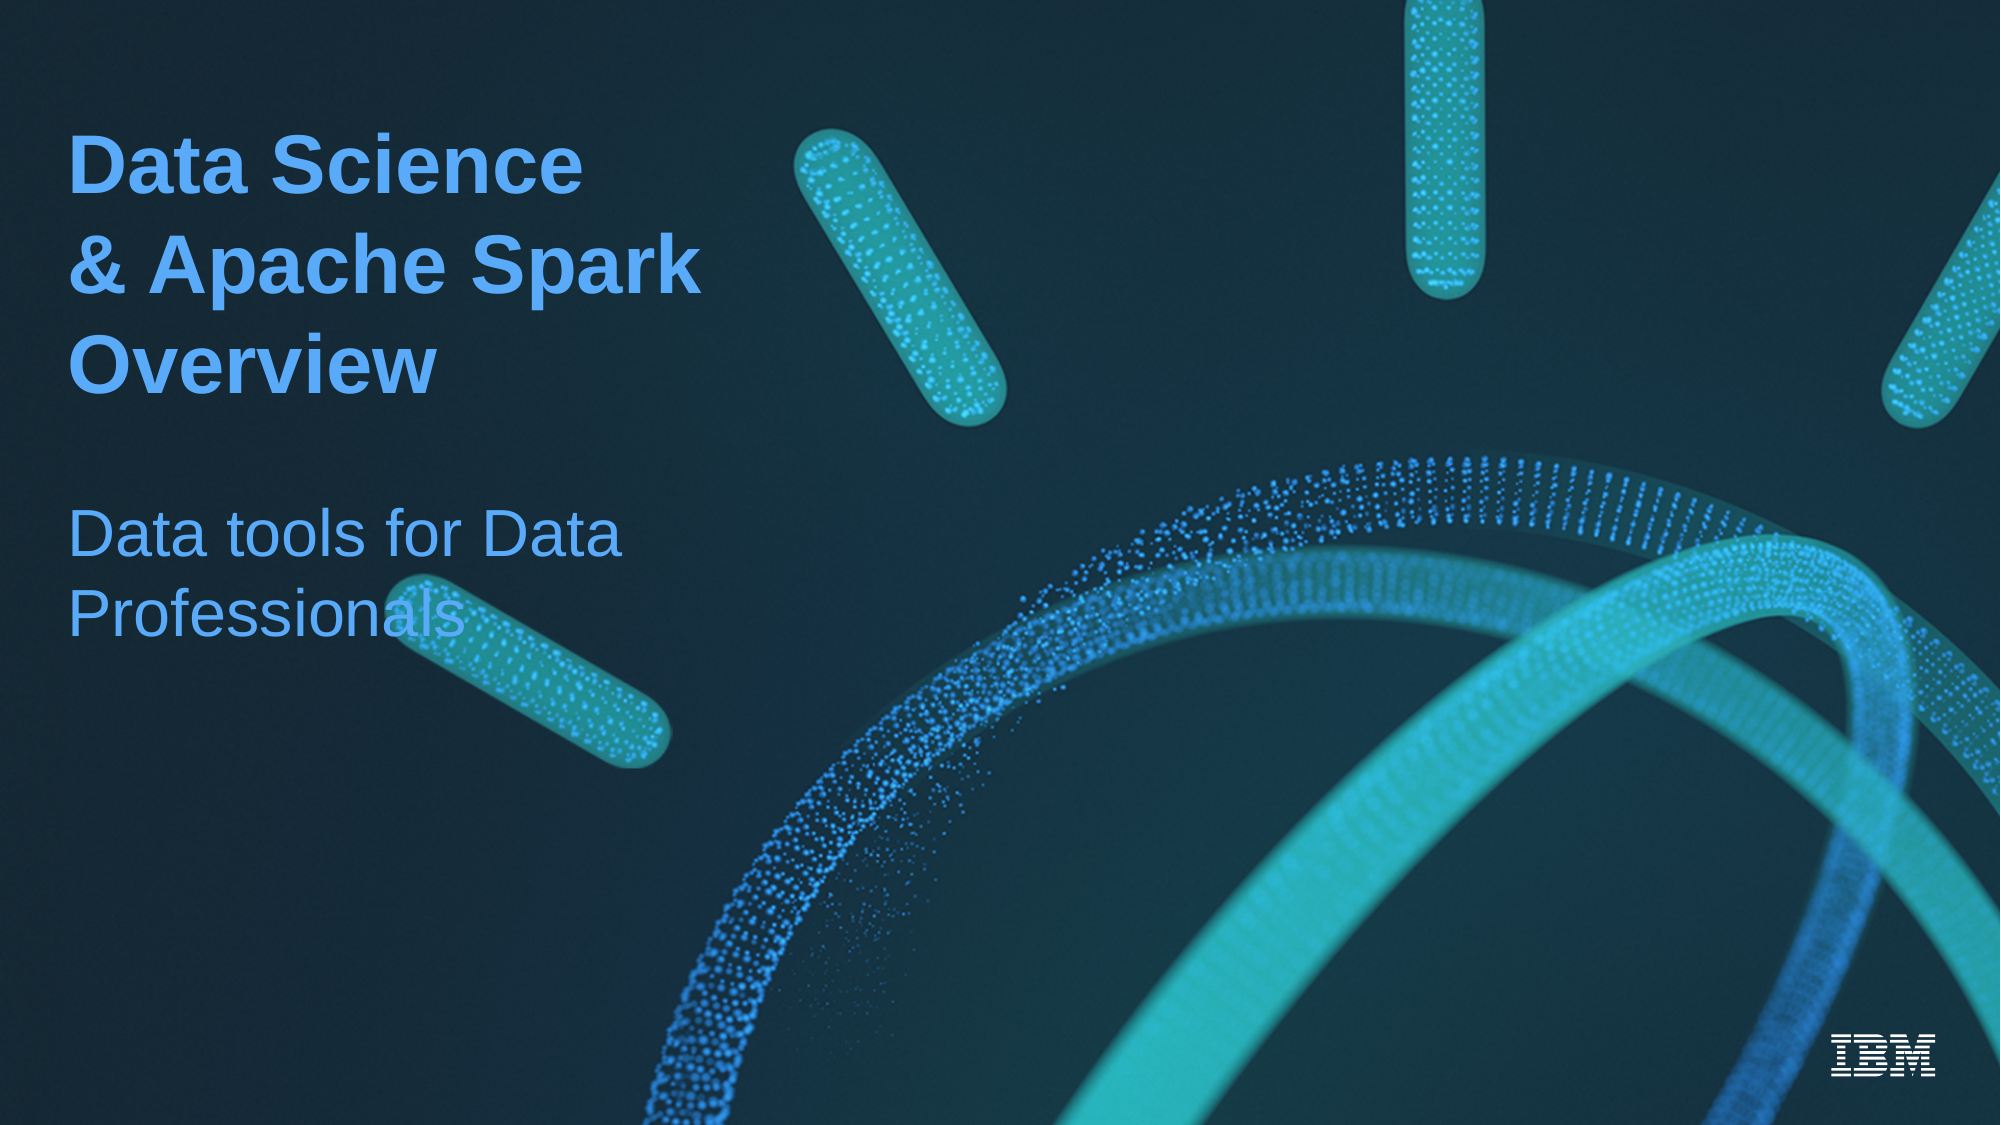

# Data Science & Apache Spark Overview Data tools for Data Professionals